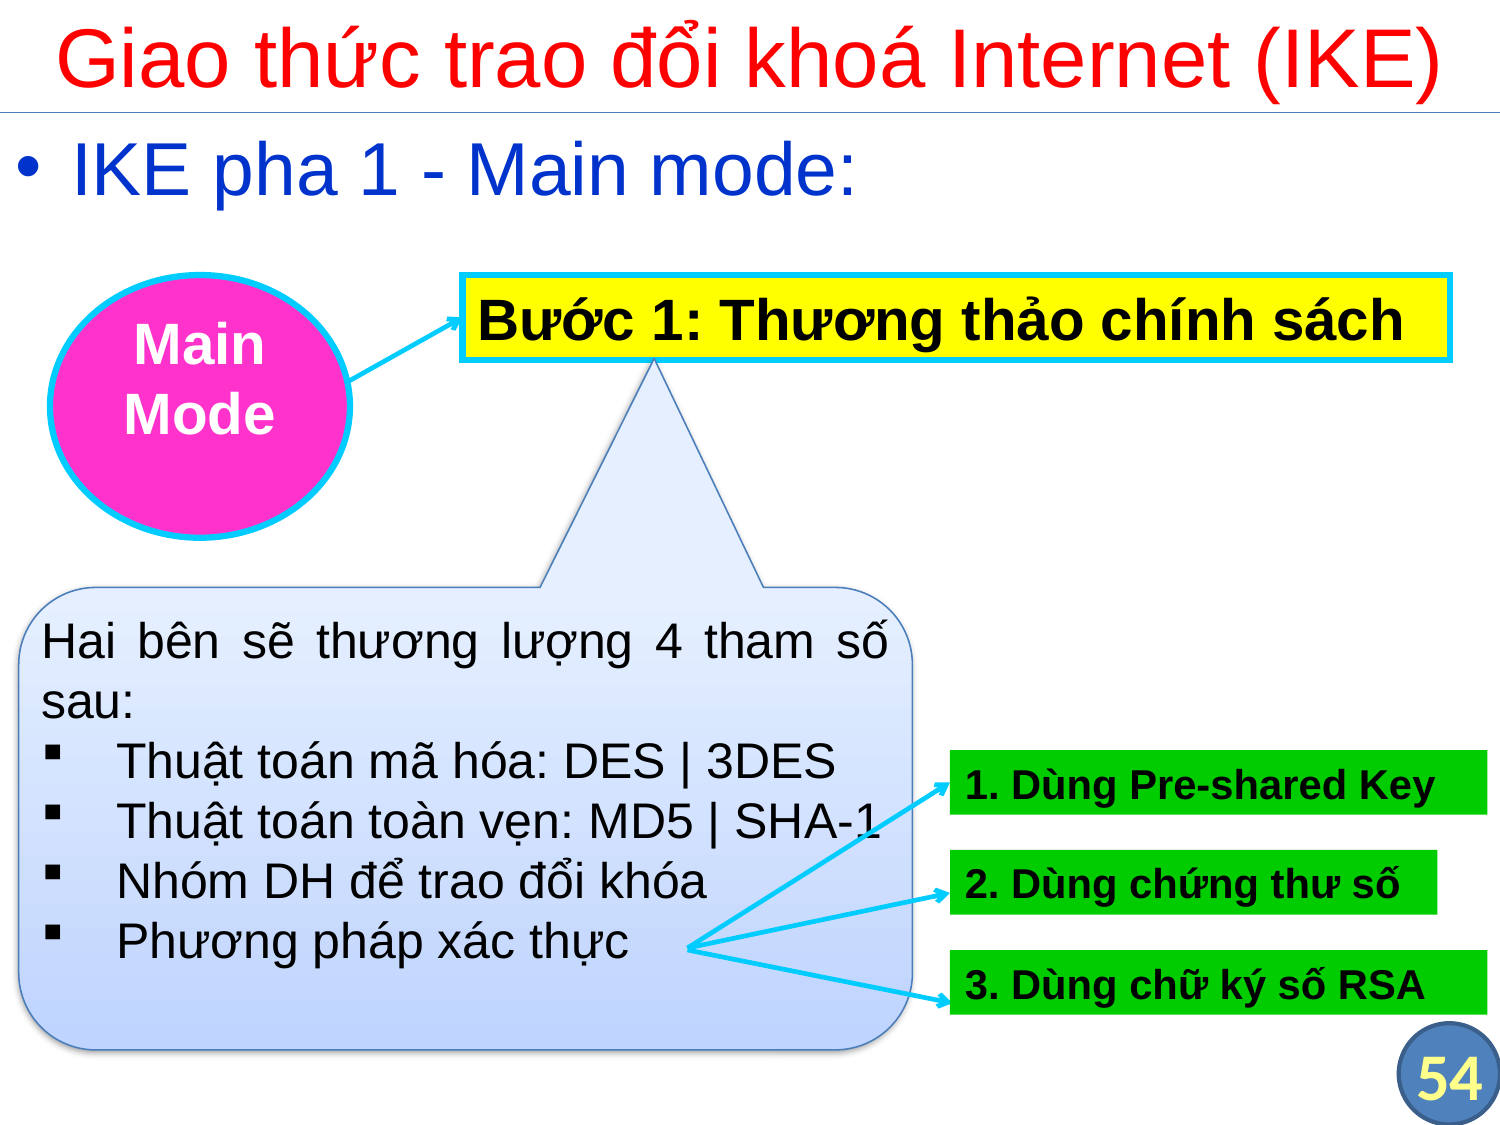

# Giao thức trao đổi khoá Internet (IKE)
IKE pha 1 - Main mode:

Main Mode

Bước 1: Thương thảo chính sách
Hai bên sẽ thương lượng 4 tham số sau:
Thuật toán mã hóa: DES | 3DES
Thuật toán toàn vẹn: MD5 | SHA-1
Nhóm DH để trao đổi khóa
Phương pháp xác thực

1. Dùng Pre-shared Key
2. Dùng chứng thư số
3. Dùng chữ ký số RSA
54